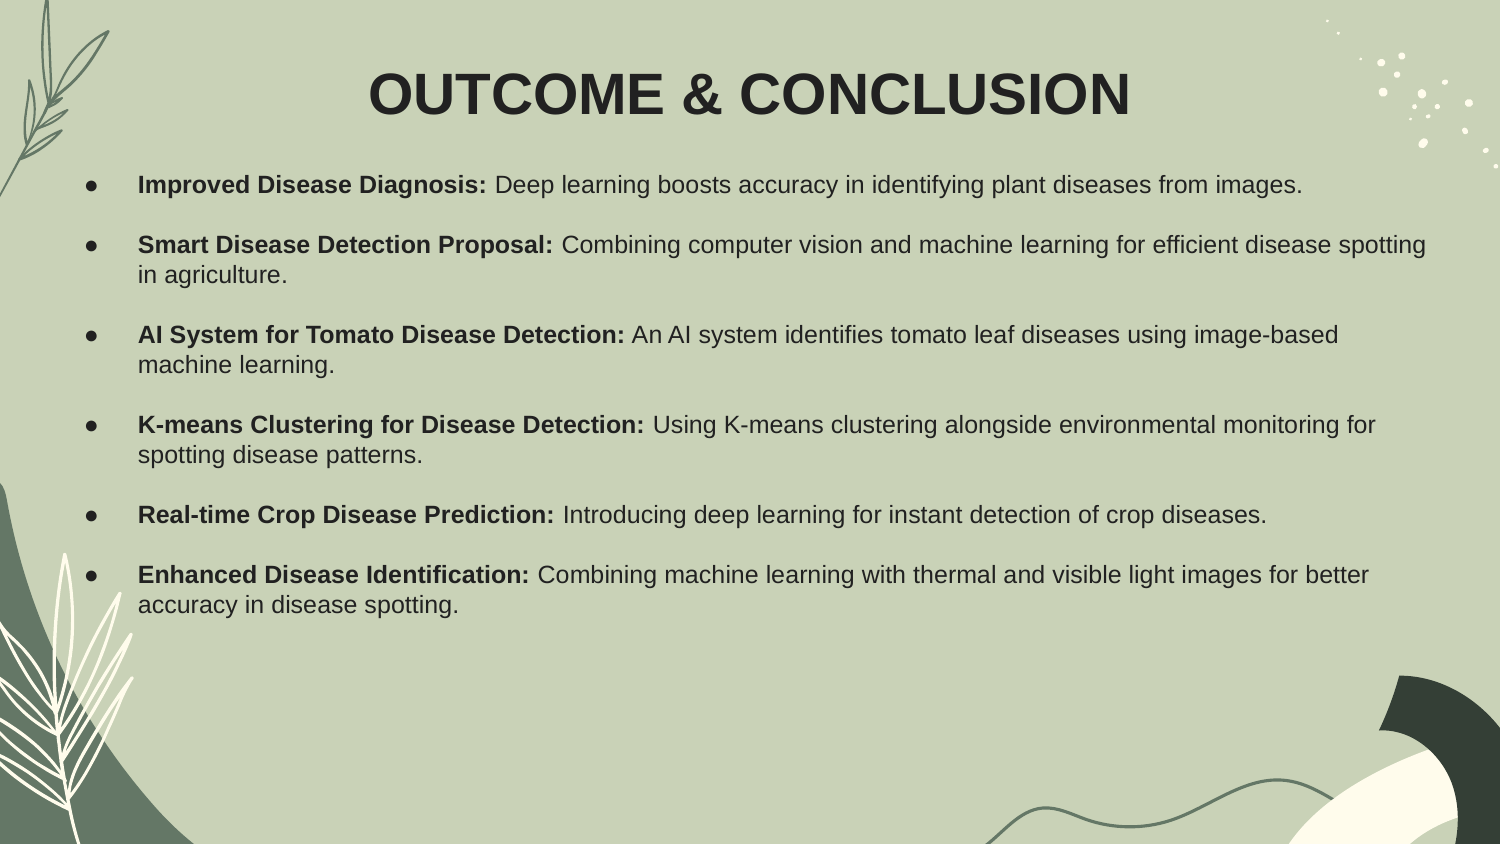

OUTCOME & CONCLUSION
Improved Disease Diagnosis: Deep learning boosts accuracy in identifying plant diseases from images.

Smart Disease Detection Proposal: Combining computer vision and machine learning for efficient disease spotting in agriculture.

AI System for Tomato Disease Detection: An AI system identifies tomato leaf diseases using image-based machine learning.

K-means Clustering for Disease Detection: Using K-means clustering alongside environmental monitoring for spotting disease patterns.

Real-time Crop Disease Prediction: Introducing deep learning for instant detection of crop diseases.

Enhanced Disease Identification: Combining machine learning with thermal and visible light images for better accuracy in disease spotting.